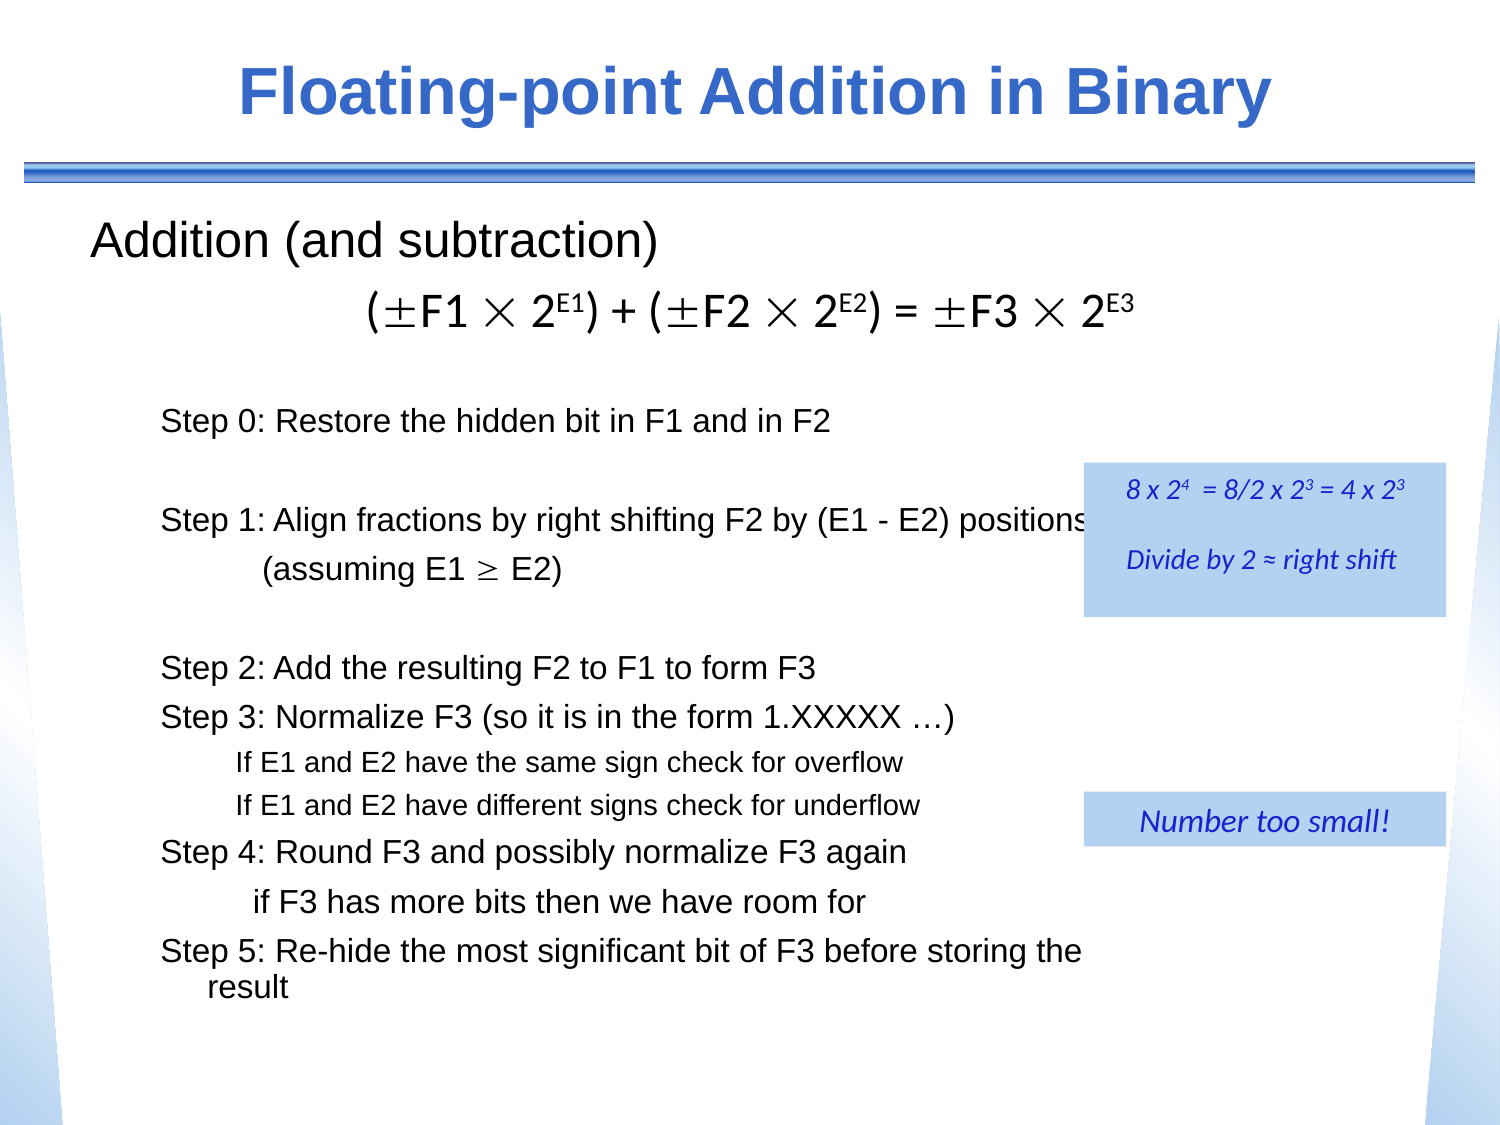

# Floating-point Addition in Binary
Addition (and subtraction)
(±F1 × 2E1) + (±F2 × 2E2) = ±F3 × 2E3
Step 0: Restore the hidden bit in F1 and in F2

Step 1: Align fractions by right shifting F2 by (E1 - E2) positions
           (assuming E1 ≥ E2)

Step 2: Add the resulting F2 to F1 to form F3
Step 3: Normalize F3 (so it is in the form 1.XXXXX …)
If E1 and E2 have the same sign check for overflow
If E1 and E2 have different signs check for underflow
Step 4: Round F3 and possibly normalize F3 again
          if F3 has more bits then we have room for
Step 5: Re-hide the most significant bit of F3 before storing the result
8 x 24  = 8/2 x 23 = 4 x 23

Divide by 2 ≈ right shift

Number too small!